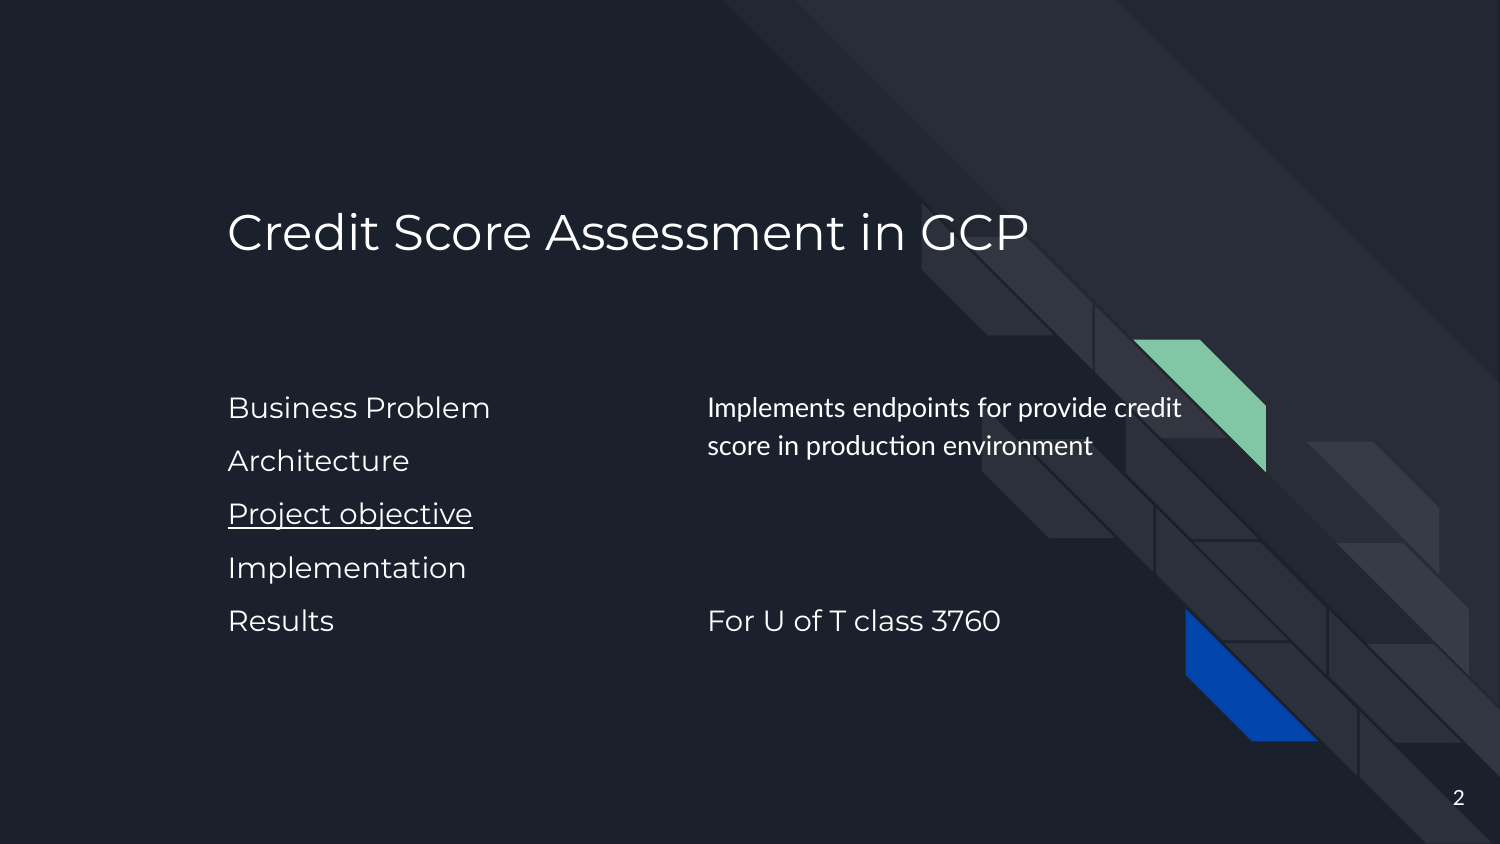

# Credit Score Assessment in GCP
Implements endpoints for provide credit score in production environment
Business Problem
Architecture
Project objective
Implementation
For U of T class 3760
Results
2